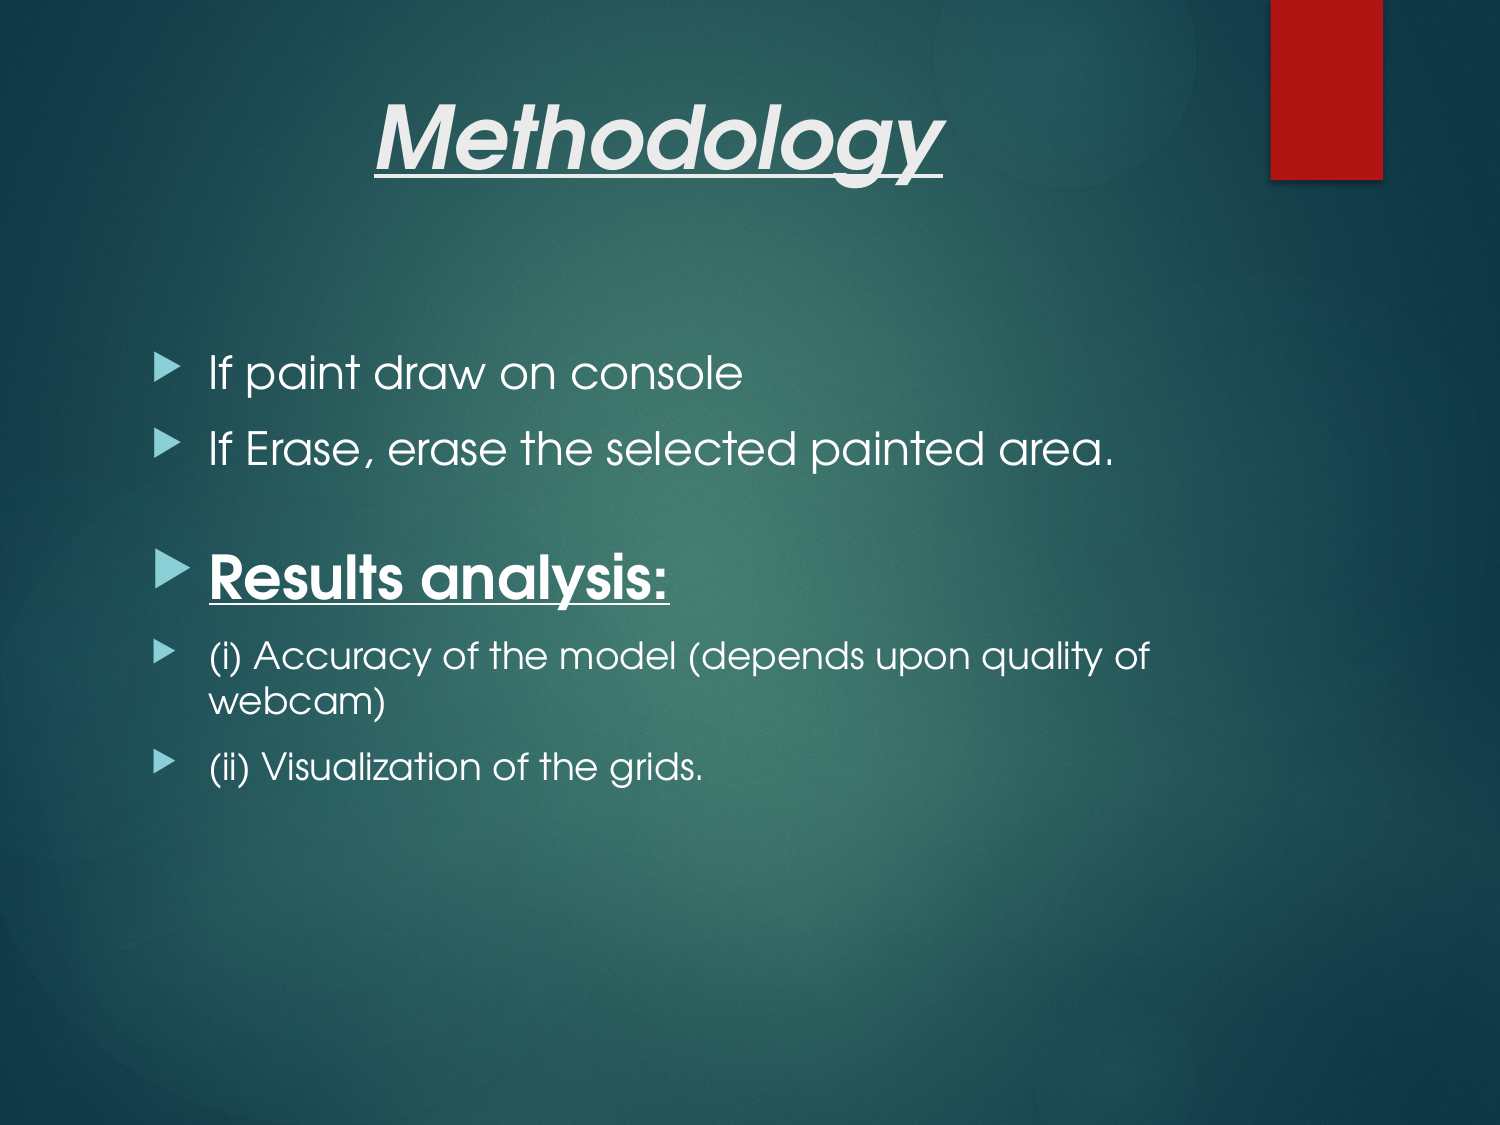

# Methodology
If paint draw on console
If Erase, erase the selected painted area.

Results analysis:
(i) Accuracy of the model (depends upon quality of webcam)
(ii) Visualization of the grids.